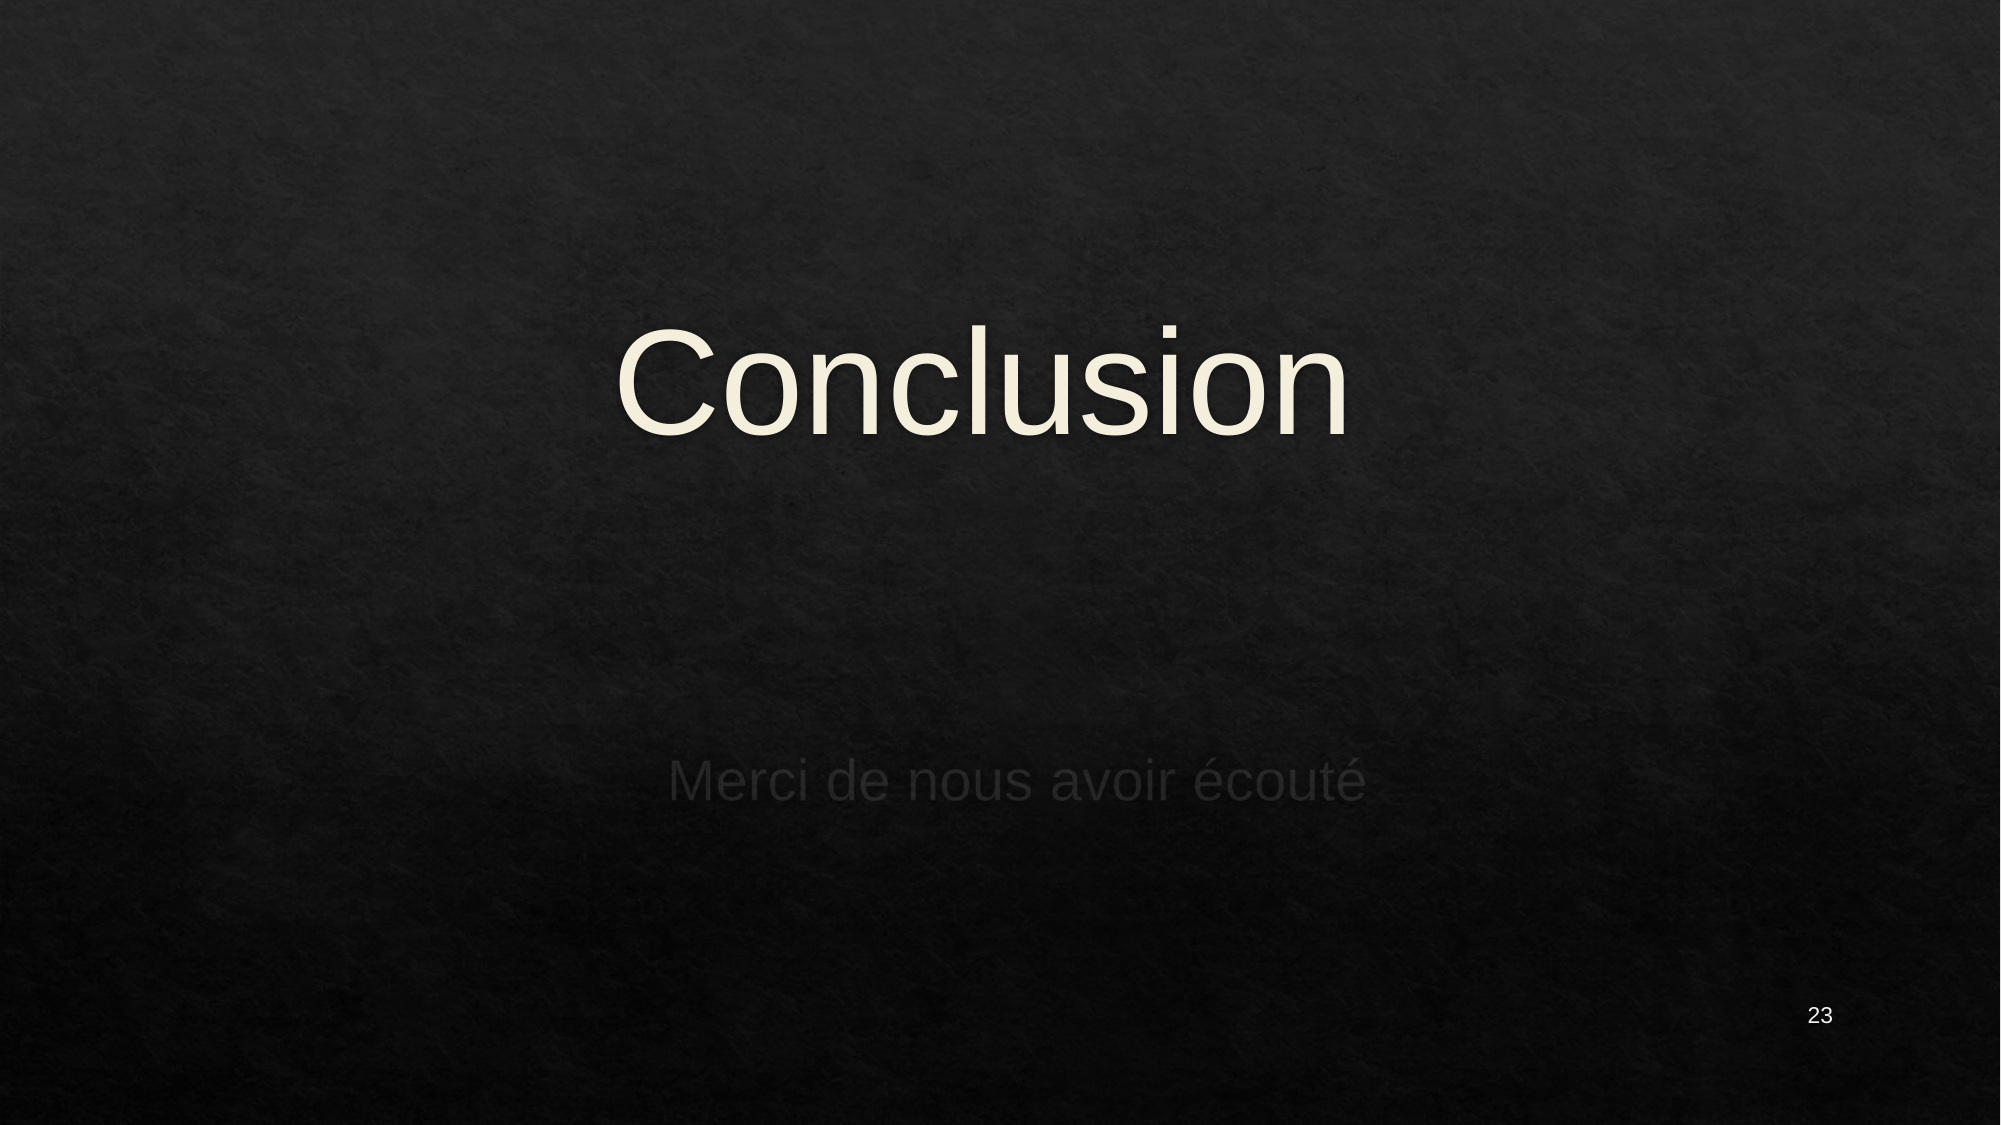

# Conclusion
Merci de nous avoir écouté
23